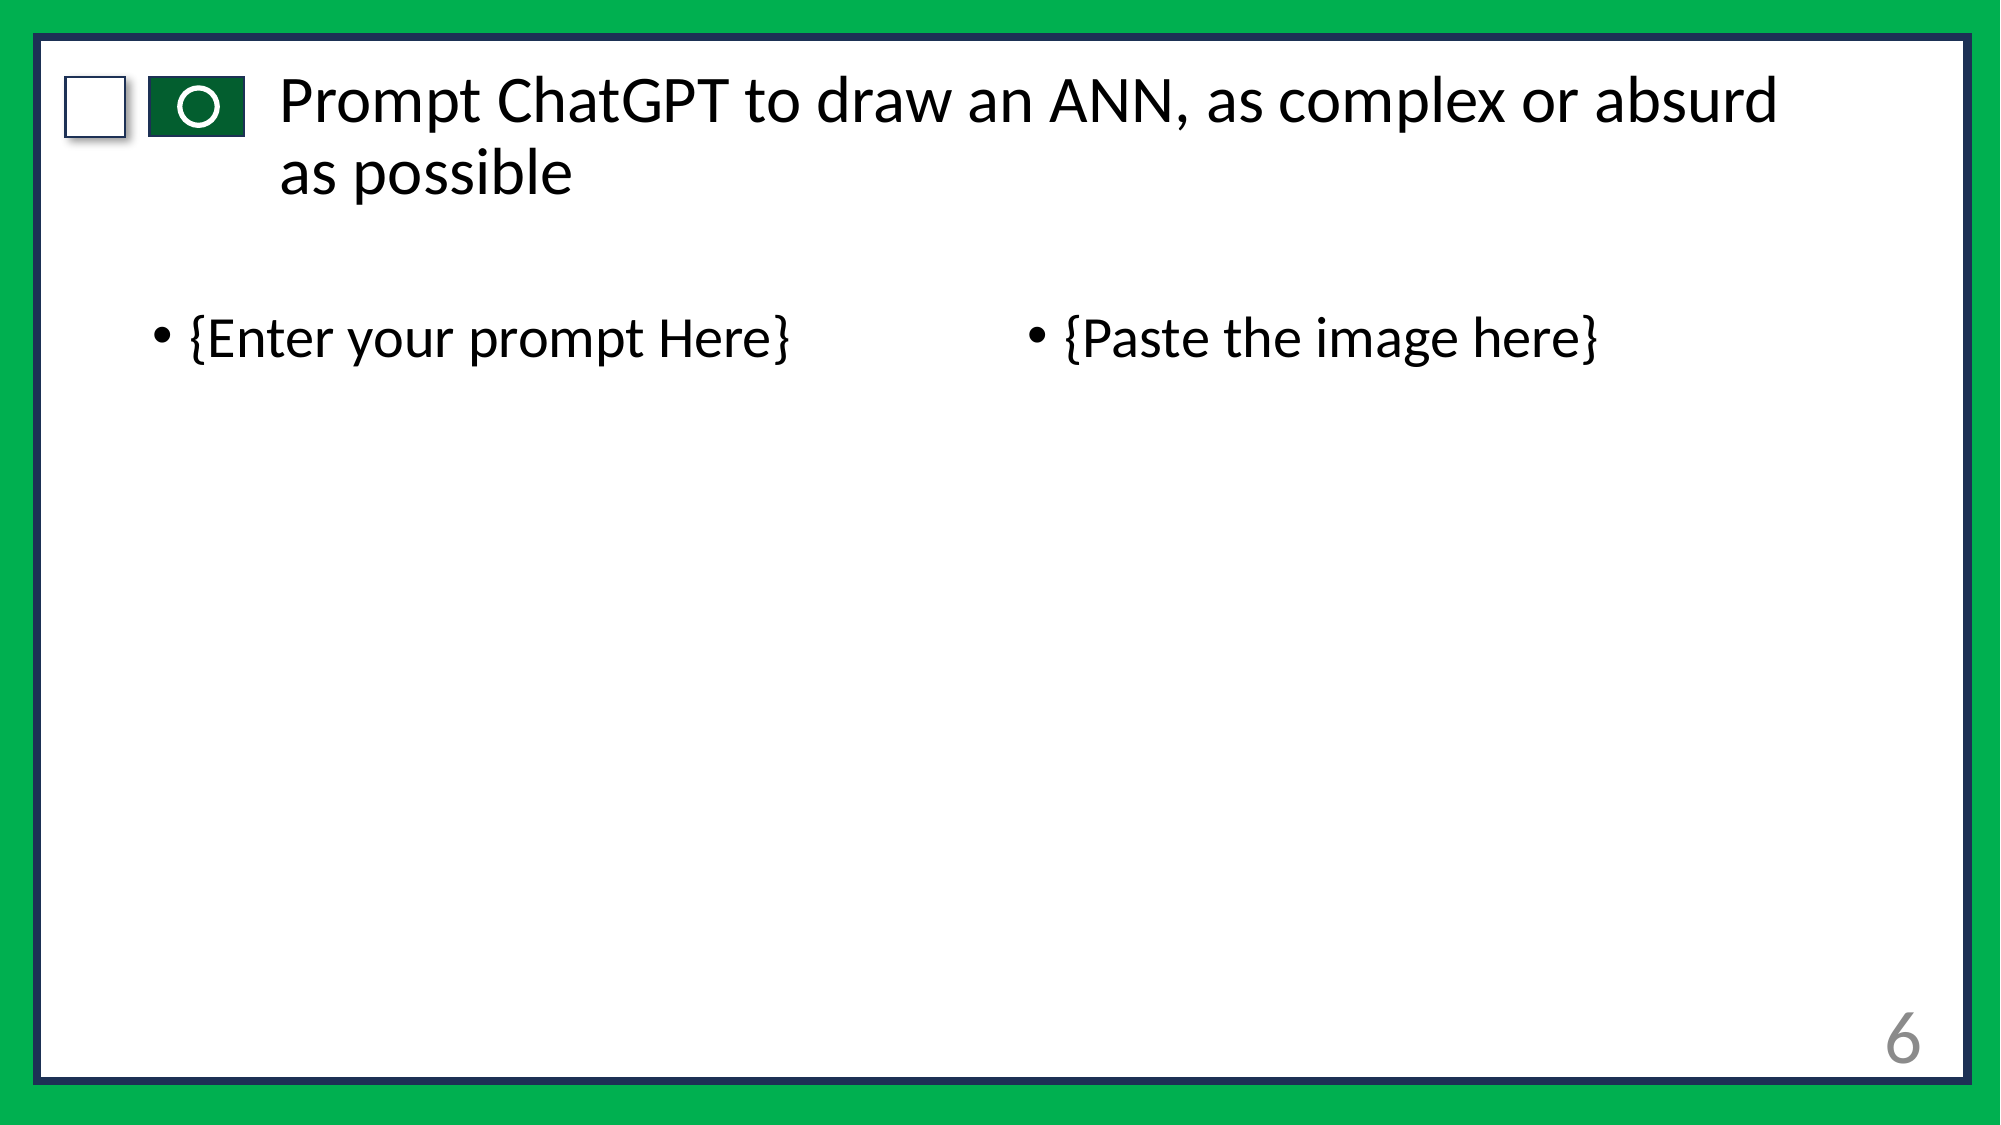

# Prompt ChatGPT to draw an ANN, as complex or absurd as possible
{Enter your prompt Here}
{Paste the image here}
6